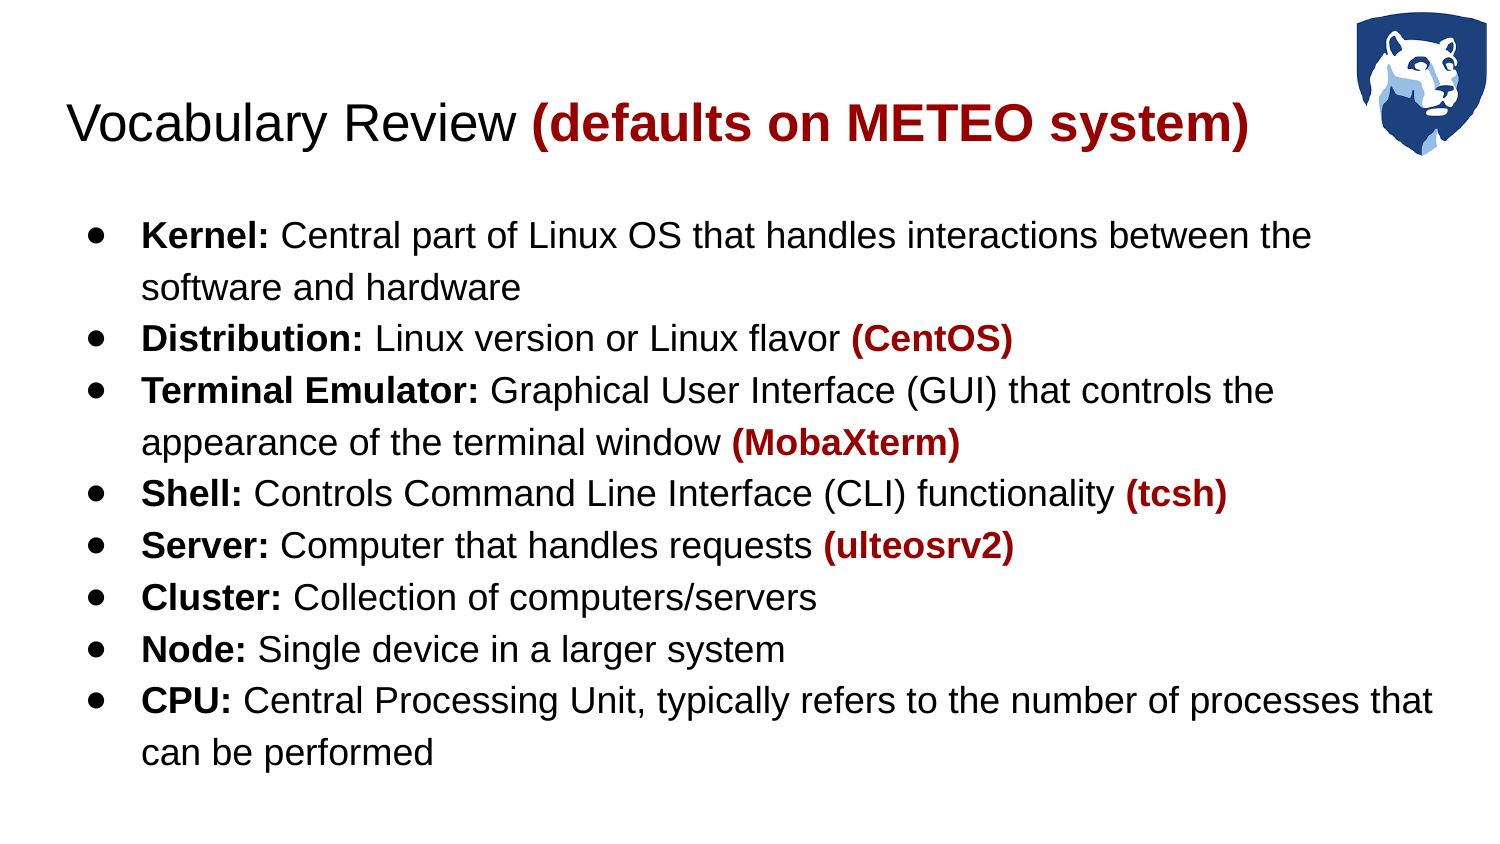

# Vocabulary Review (defaults on METEO system)
Kernel: Central part of Linux OS that handles interactions between the software and hardware
Distribution: Linux version or Linux flavor (CentOS)
Terminal Emulator: Graphical User Interface (GUI) that controls the appearance of the terminal window (MobaXterm)
Shell: Controls Command Line Interface (CLI) functionality (tcsh)
Server: Computer that handles requests (ulteosrv2)
Cluster: Collection of computers/servers
Node: Single device in a larger system
CPU: Central Processing Unit, typically refers to the number of processes that can be performed